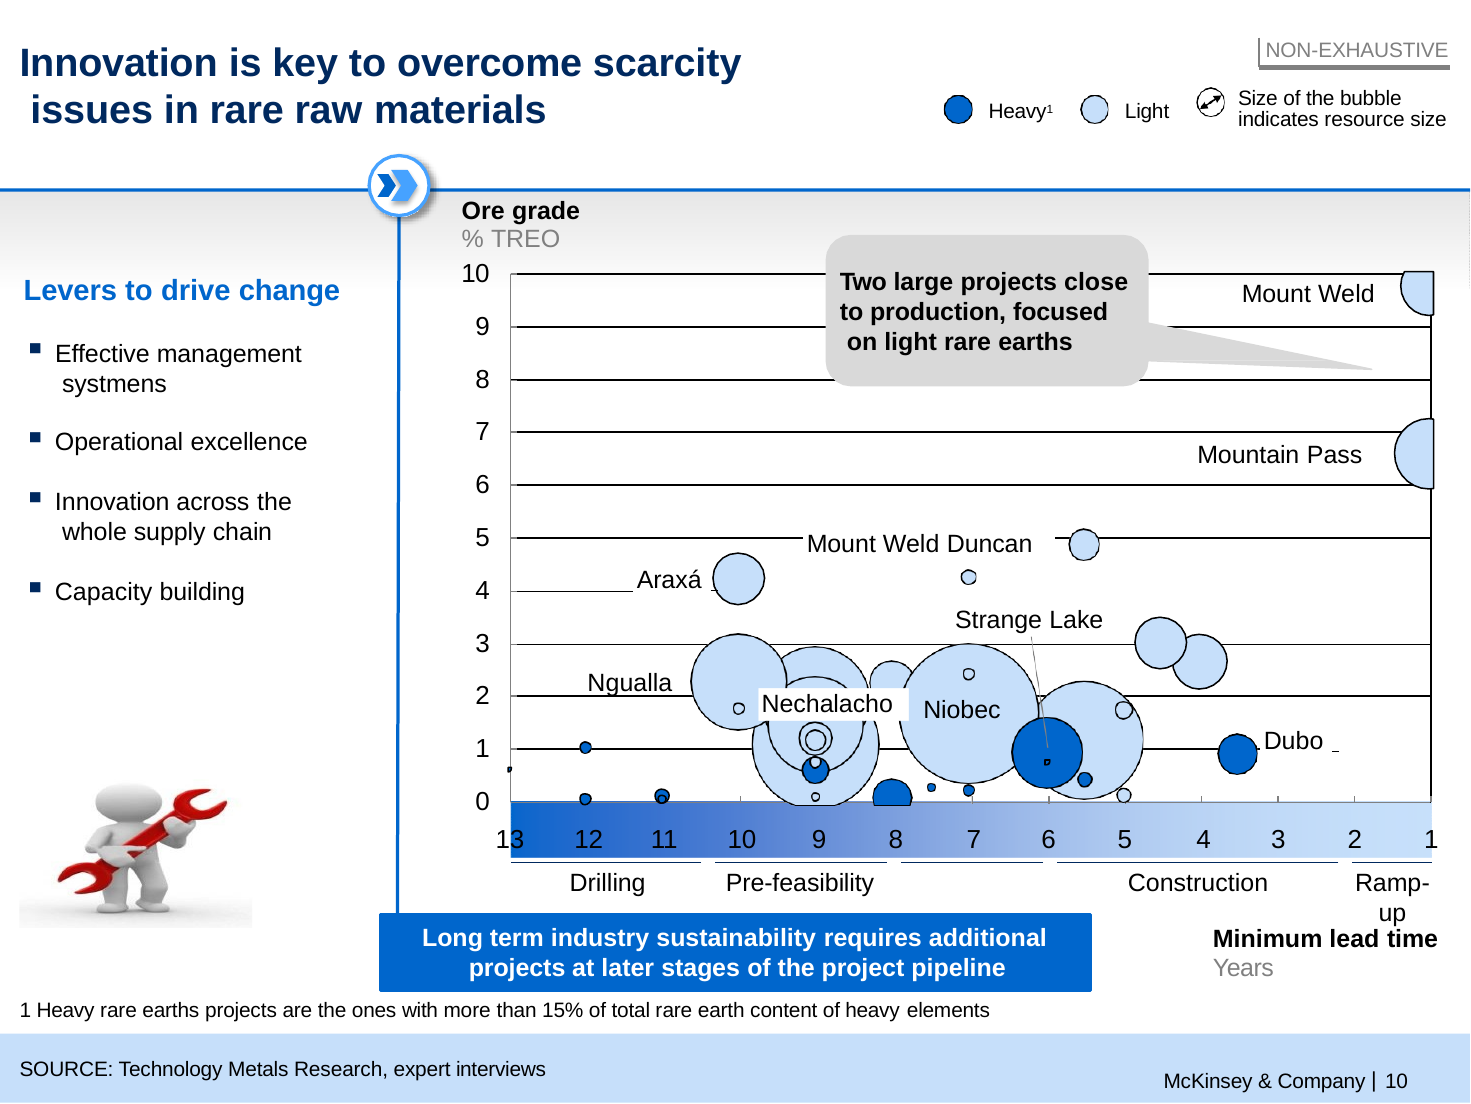

# Innovation is key to overcome scarcity  issues in rare raw materials
NON-EXHAUSTIVE

Size of the bubble  indicates resource size

Heavy1
Light

Ore grade
% TREO

10
Two large projects close
Levers to drive change

Effective management  systmens
Mount Weld
to production, focused  on light rare earths
9
8
7
6
5
4
3
2
1
0
Operational excellence
Innovation across the  whole supply chain
Mountain Pass
Mount Weld Duncan
Araxá
Capacity building
Strange Lake
Ngualla
Nechalacho
Niobec
Dubo

13	12	11	10	9	8	7
Pre-feasibility	Feasibility
5	4
Construction
6
3
2
1
Drilling
Ramp-
up
Long term industry sustainability requires additional  projects at later stages of the project pipeline
Minimum lead time
Years
1 Heavy rare earths projects are the ones with more than 15% of total rare earth content of heavy elements
McKinsey & Company | 10
SOURCE: Technology Metals Research, expert interviews